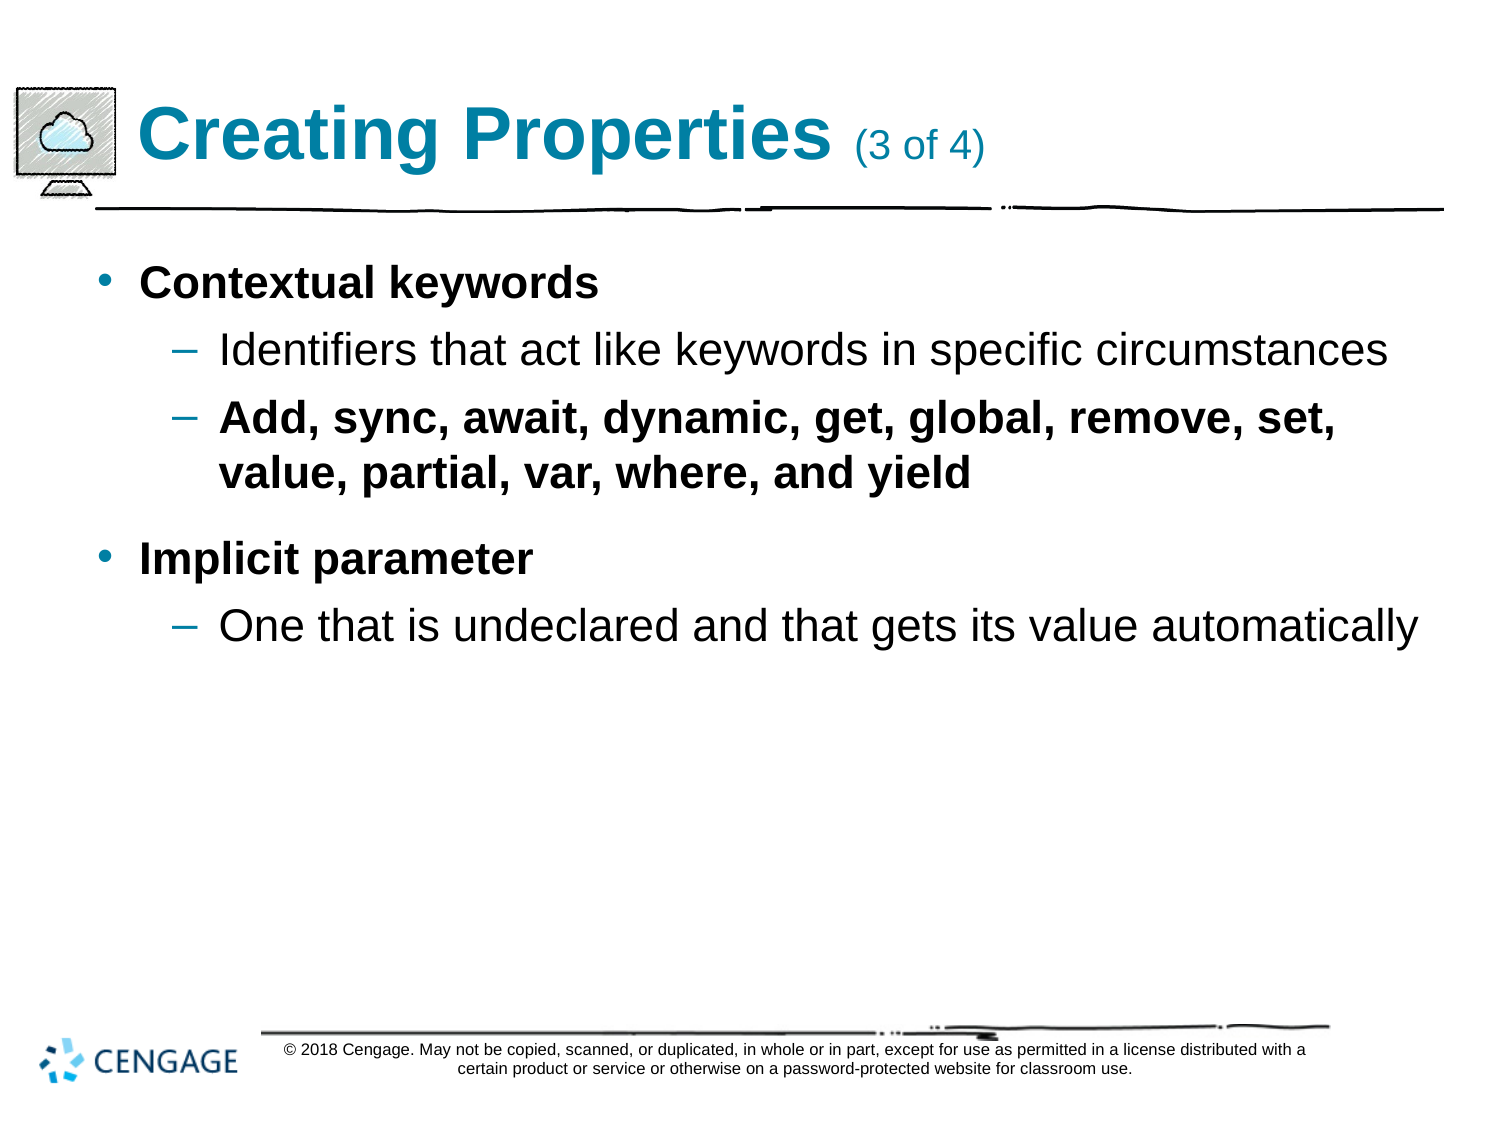

# Creating Properties (3 of 4)
Contextual keywords
Identifiers that act like keywords in specific circumstances
Add, sync, await, dynamic, get, global, remove, set, value, partial, var, where, and yield
Implicit parameter
One that is undeclared and that gets its value automatically
© 2018 Cengage. May not be copied, scanned, or duplicated, in whole or in part, except for use as permitted in a license distributed with a certain product or service or otherwise on a password-protected website for classroom use.